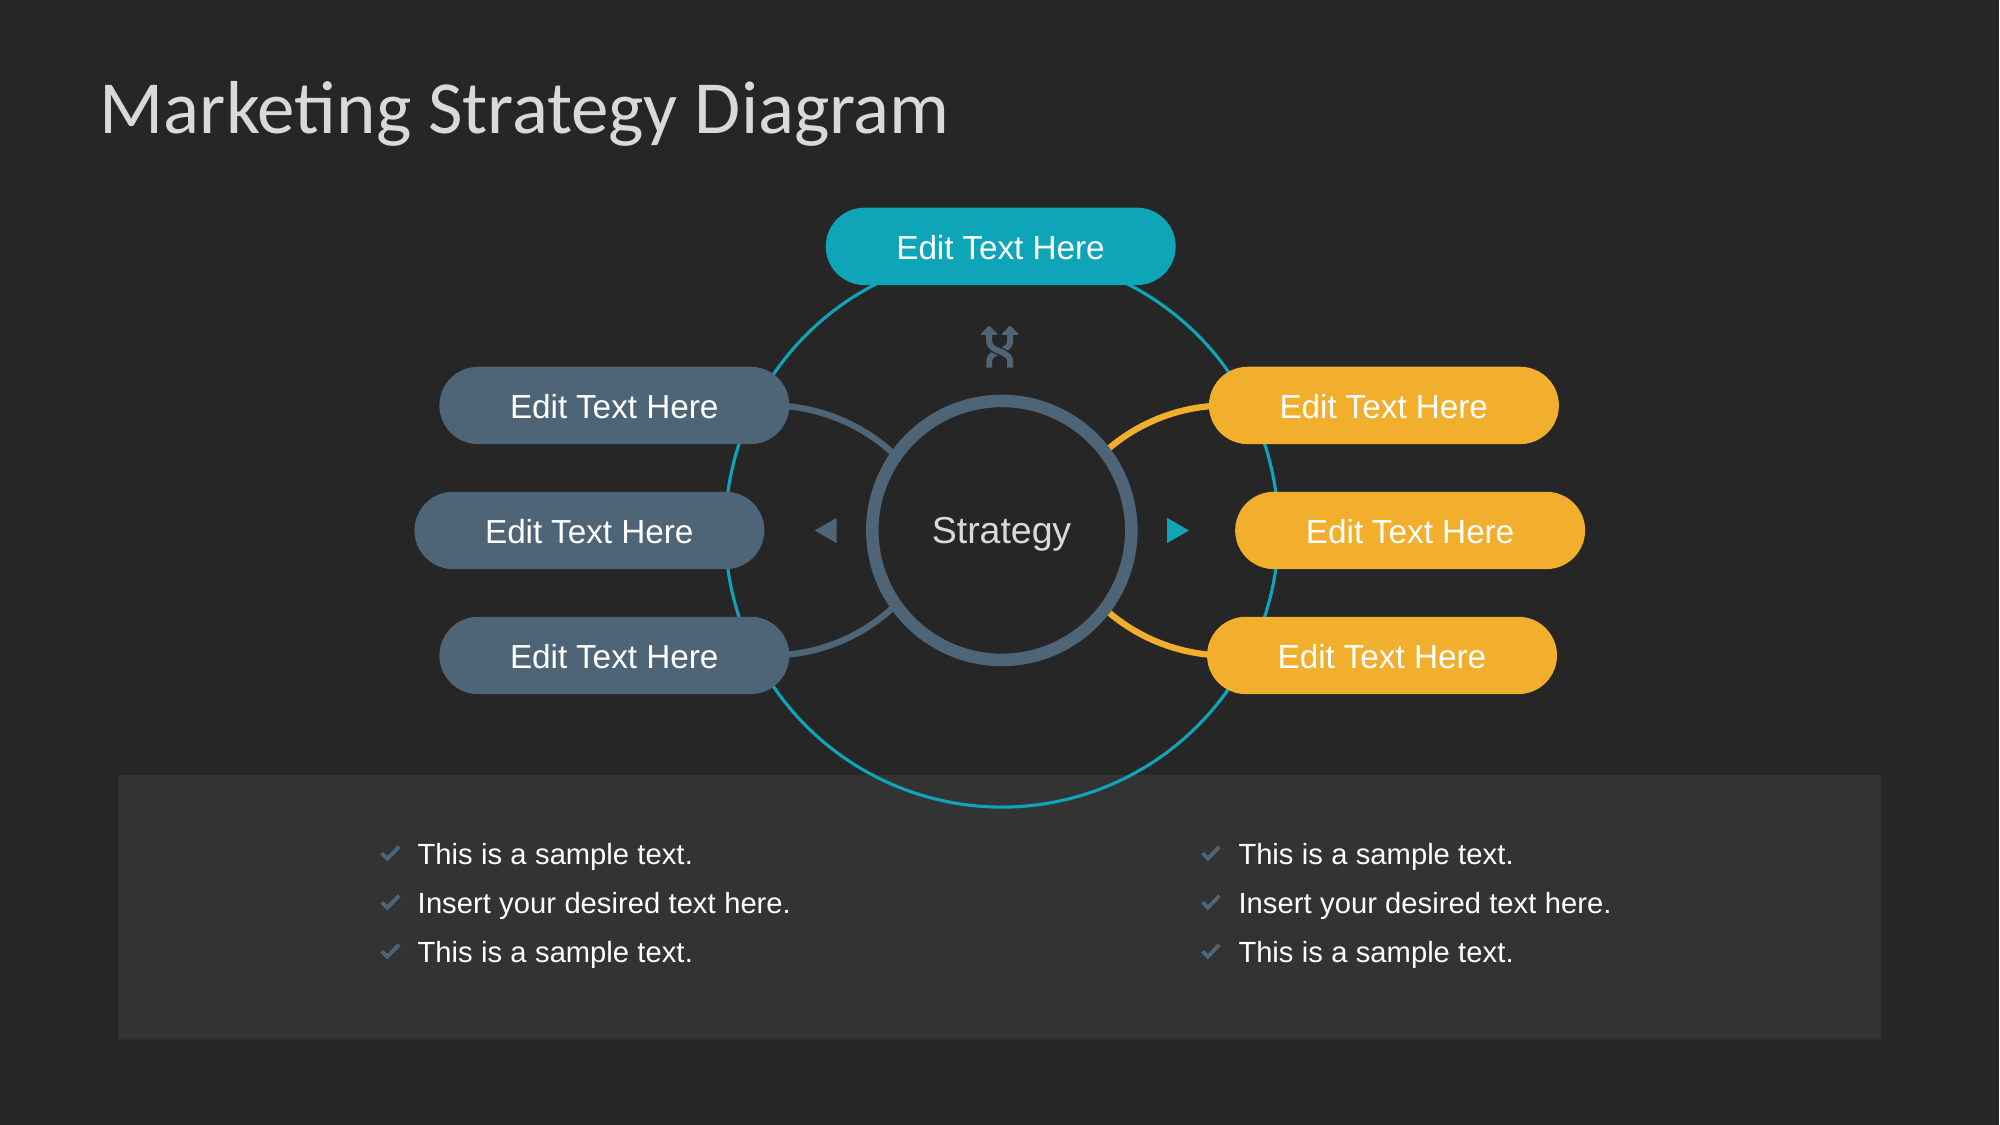

# Marketing Strategy Diagram
Edit Text Here

Edit Text Here
Edit Text Here

Edit Text Here
Edit Text Here
Strategy

Edit Text Here
Edit Text Here

This is a sample text.
Insert your desired text here.
This is a sample text.
This is a sample text.
Insert your desired text here.
This is a sample text.